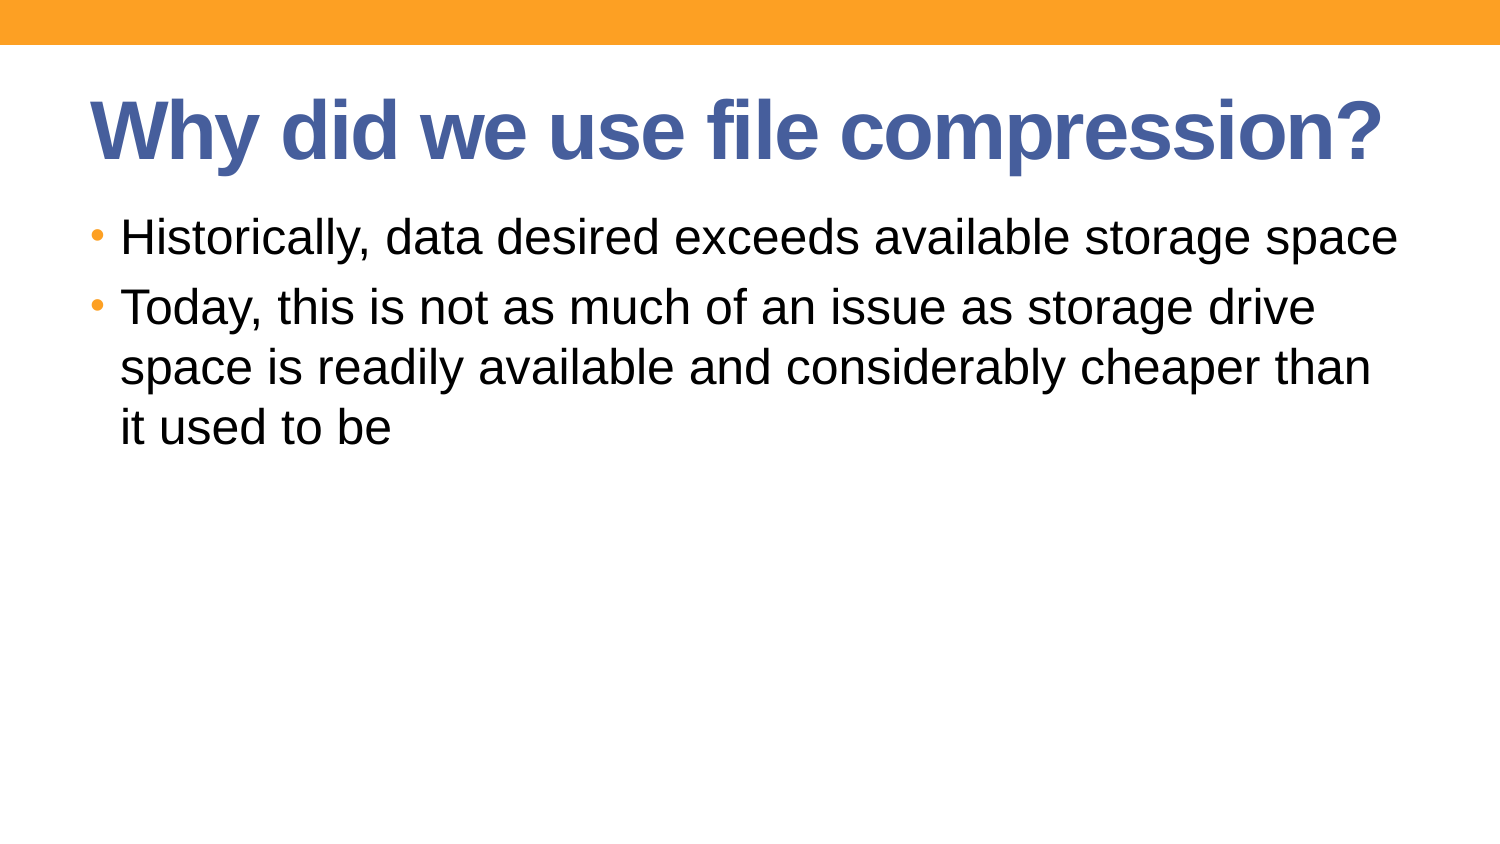

# Why did we use file compression?
Historically, data desired exceeds available storage space
Today, this is not as much of an issue as storage drive space is readily available and considerably cheaper than it used to be